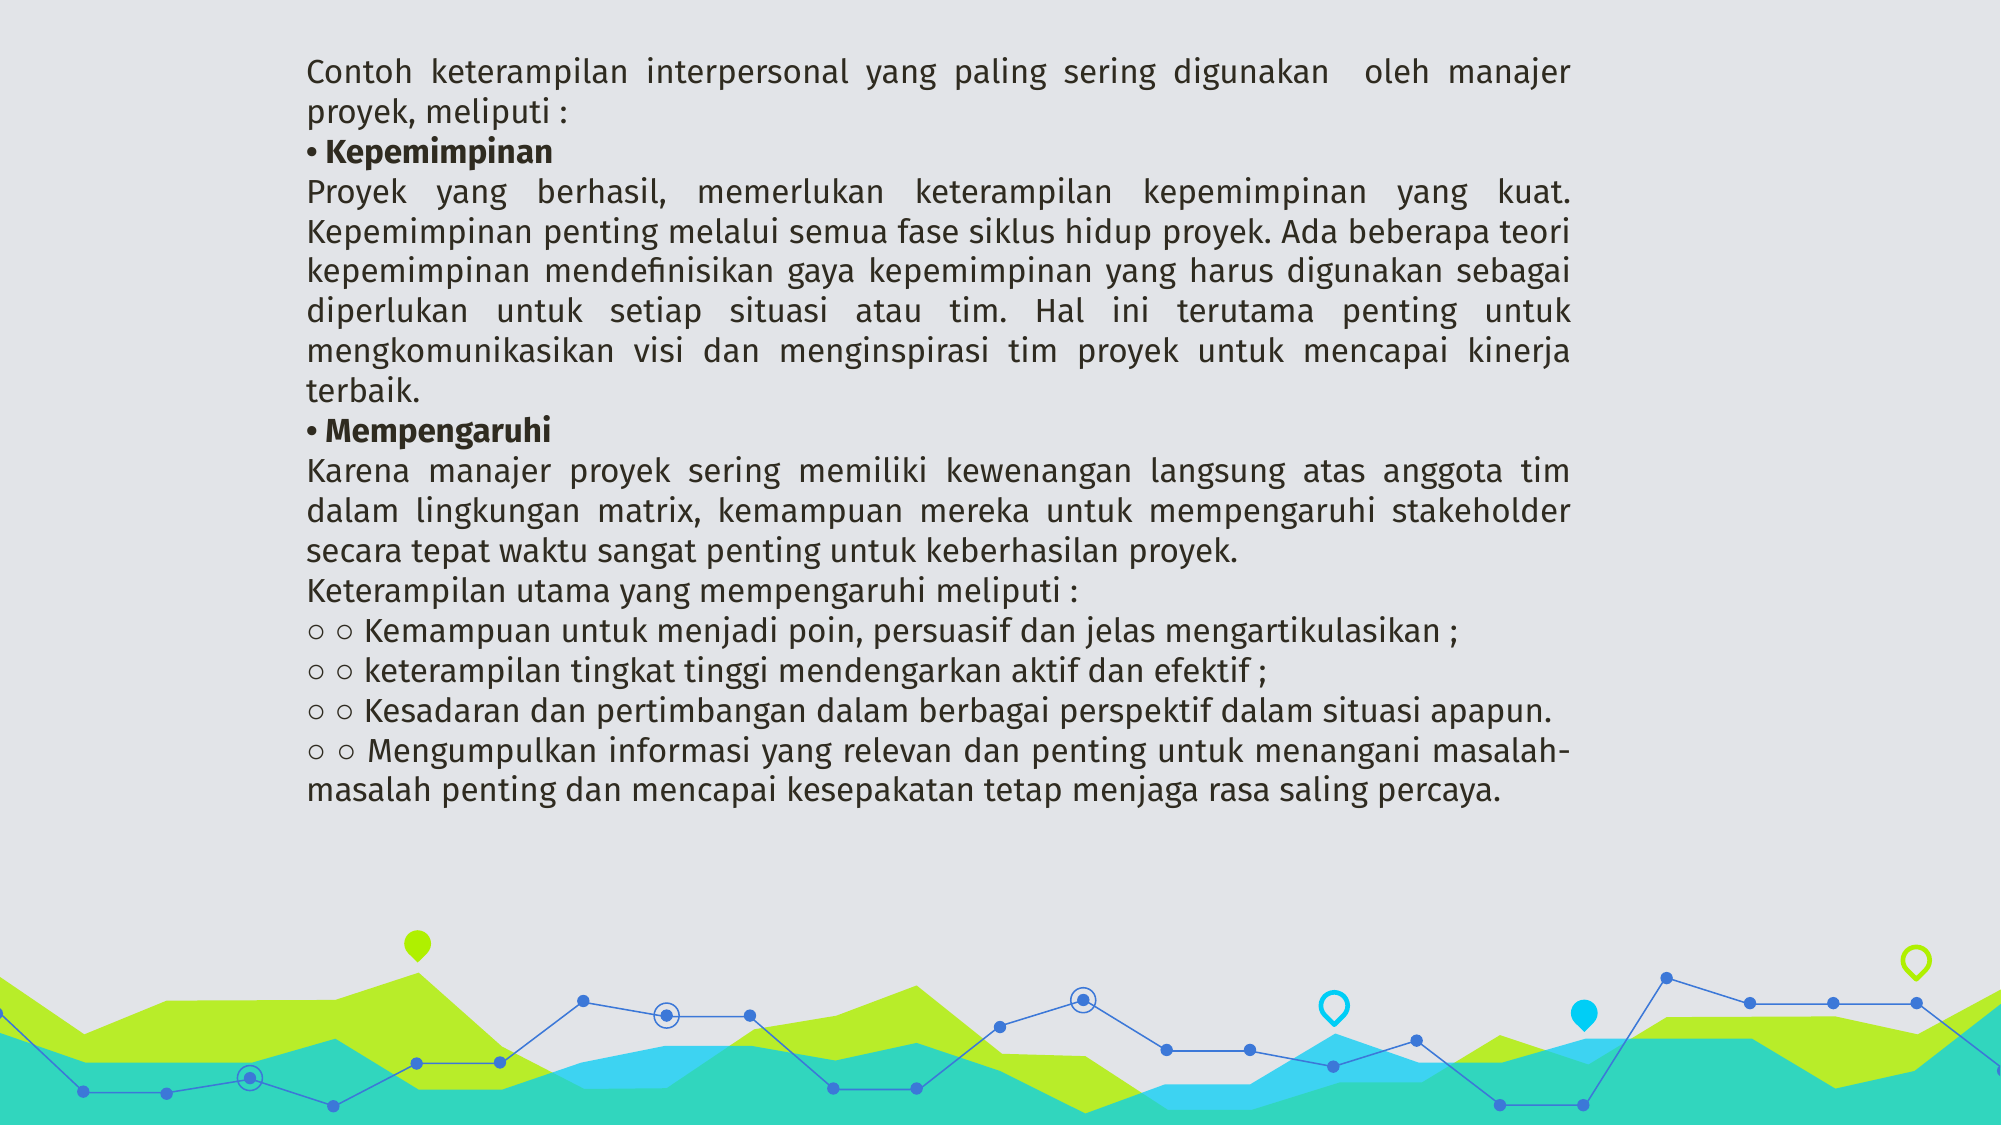

Contoh keterampilan interpersonal yang paling sering digunakan  oleh manajer proyek, meliputi :
• Kepemimpinan
Proyek yang berhasil, memerlukan keterampilan kepemimpinan yang kuat. Kepemimpinan penting melalui semua fase siklus hidup proyek. Ada beberapa teori kepemimpinan mendefinisikan gaya kepemimpinan yang harus digunakan sebagai diperlukan untuk setiap situasi atau tim. Hal ini terutama penting untuk mengkomunikasikan visi dan menginspirasi tim proyek untuk mencapai kinerja terbaik.
• Mempengaruhi
Karena manajer proyek sering memiliki kewenangan langsung atas anggota tim dalam lingkungan matrix, kemampuan mereka untuk mempengaruhi stakeholder secara tepat waktu sangat penting untuk keberhasilan proyek.
Keterampilan utama yang mempengaruhi meliputi :
○ ○ Kemampuan untuk menjadi poin, persuasif dan jelas mengartikulasikan ;
○ ○ keterampilan tingkat tinggi mendengarkan aktif dan efektif ;
○ ○ Kesadaran dan pertimbangan dalam berbagai perspektif dalam situasi apapun.
○ ○ Mengumpulkan informasi yang relevan dan penting untuk menangani masalah-masalah penting dan mencapai kesepakatan tetap menjaga rasa saling percaya.